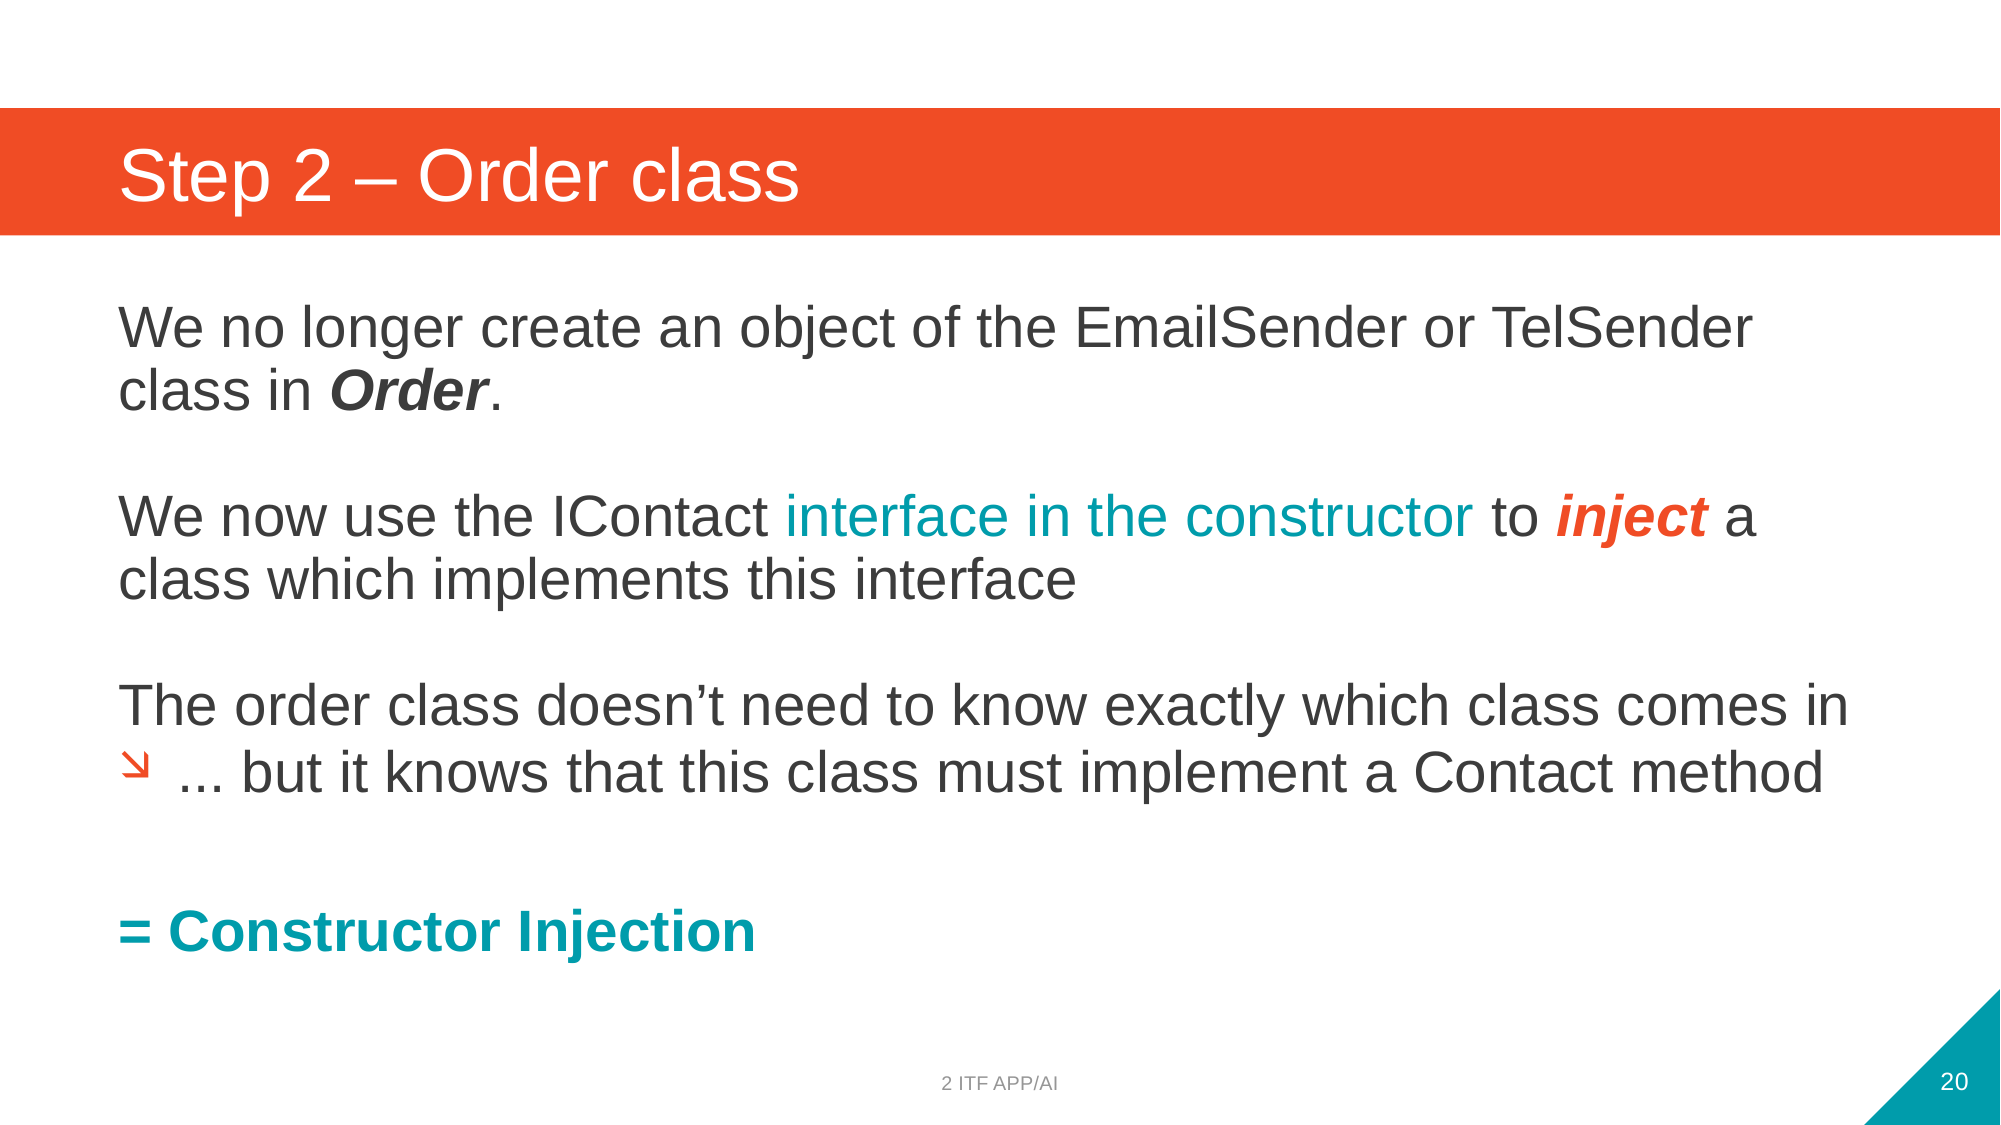

# Step 2 – Order class
We no longer create an object of the EmailSender or TelSender class in Order.
We now use the IContact interface in the constructor to inject a class which implements this interface
The order class doesn’t need to know exactly which class comes in
... but it knows that this class must implement a Contact method

= Constructor Injection

20
2 ITF APP/AI